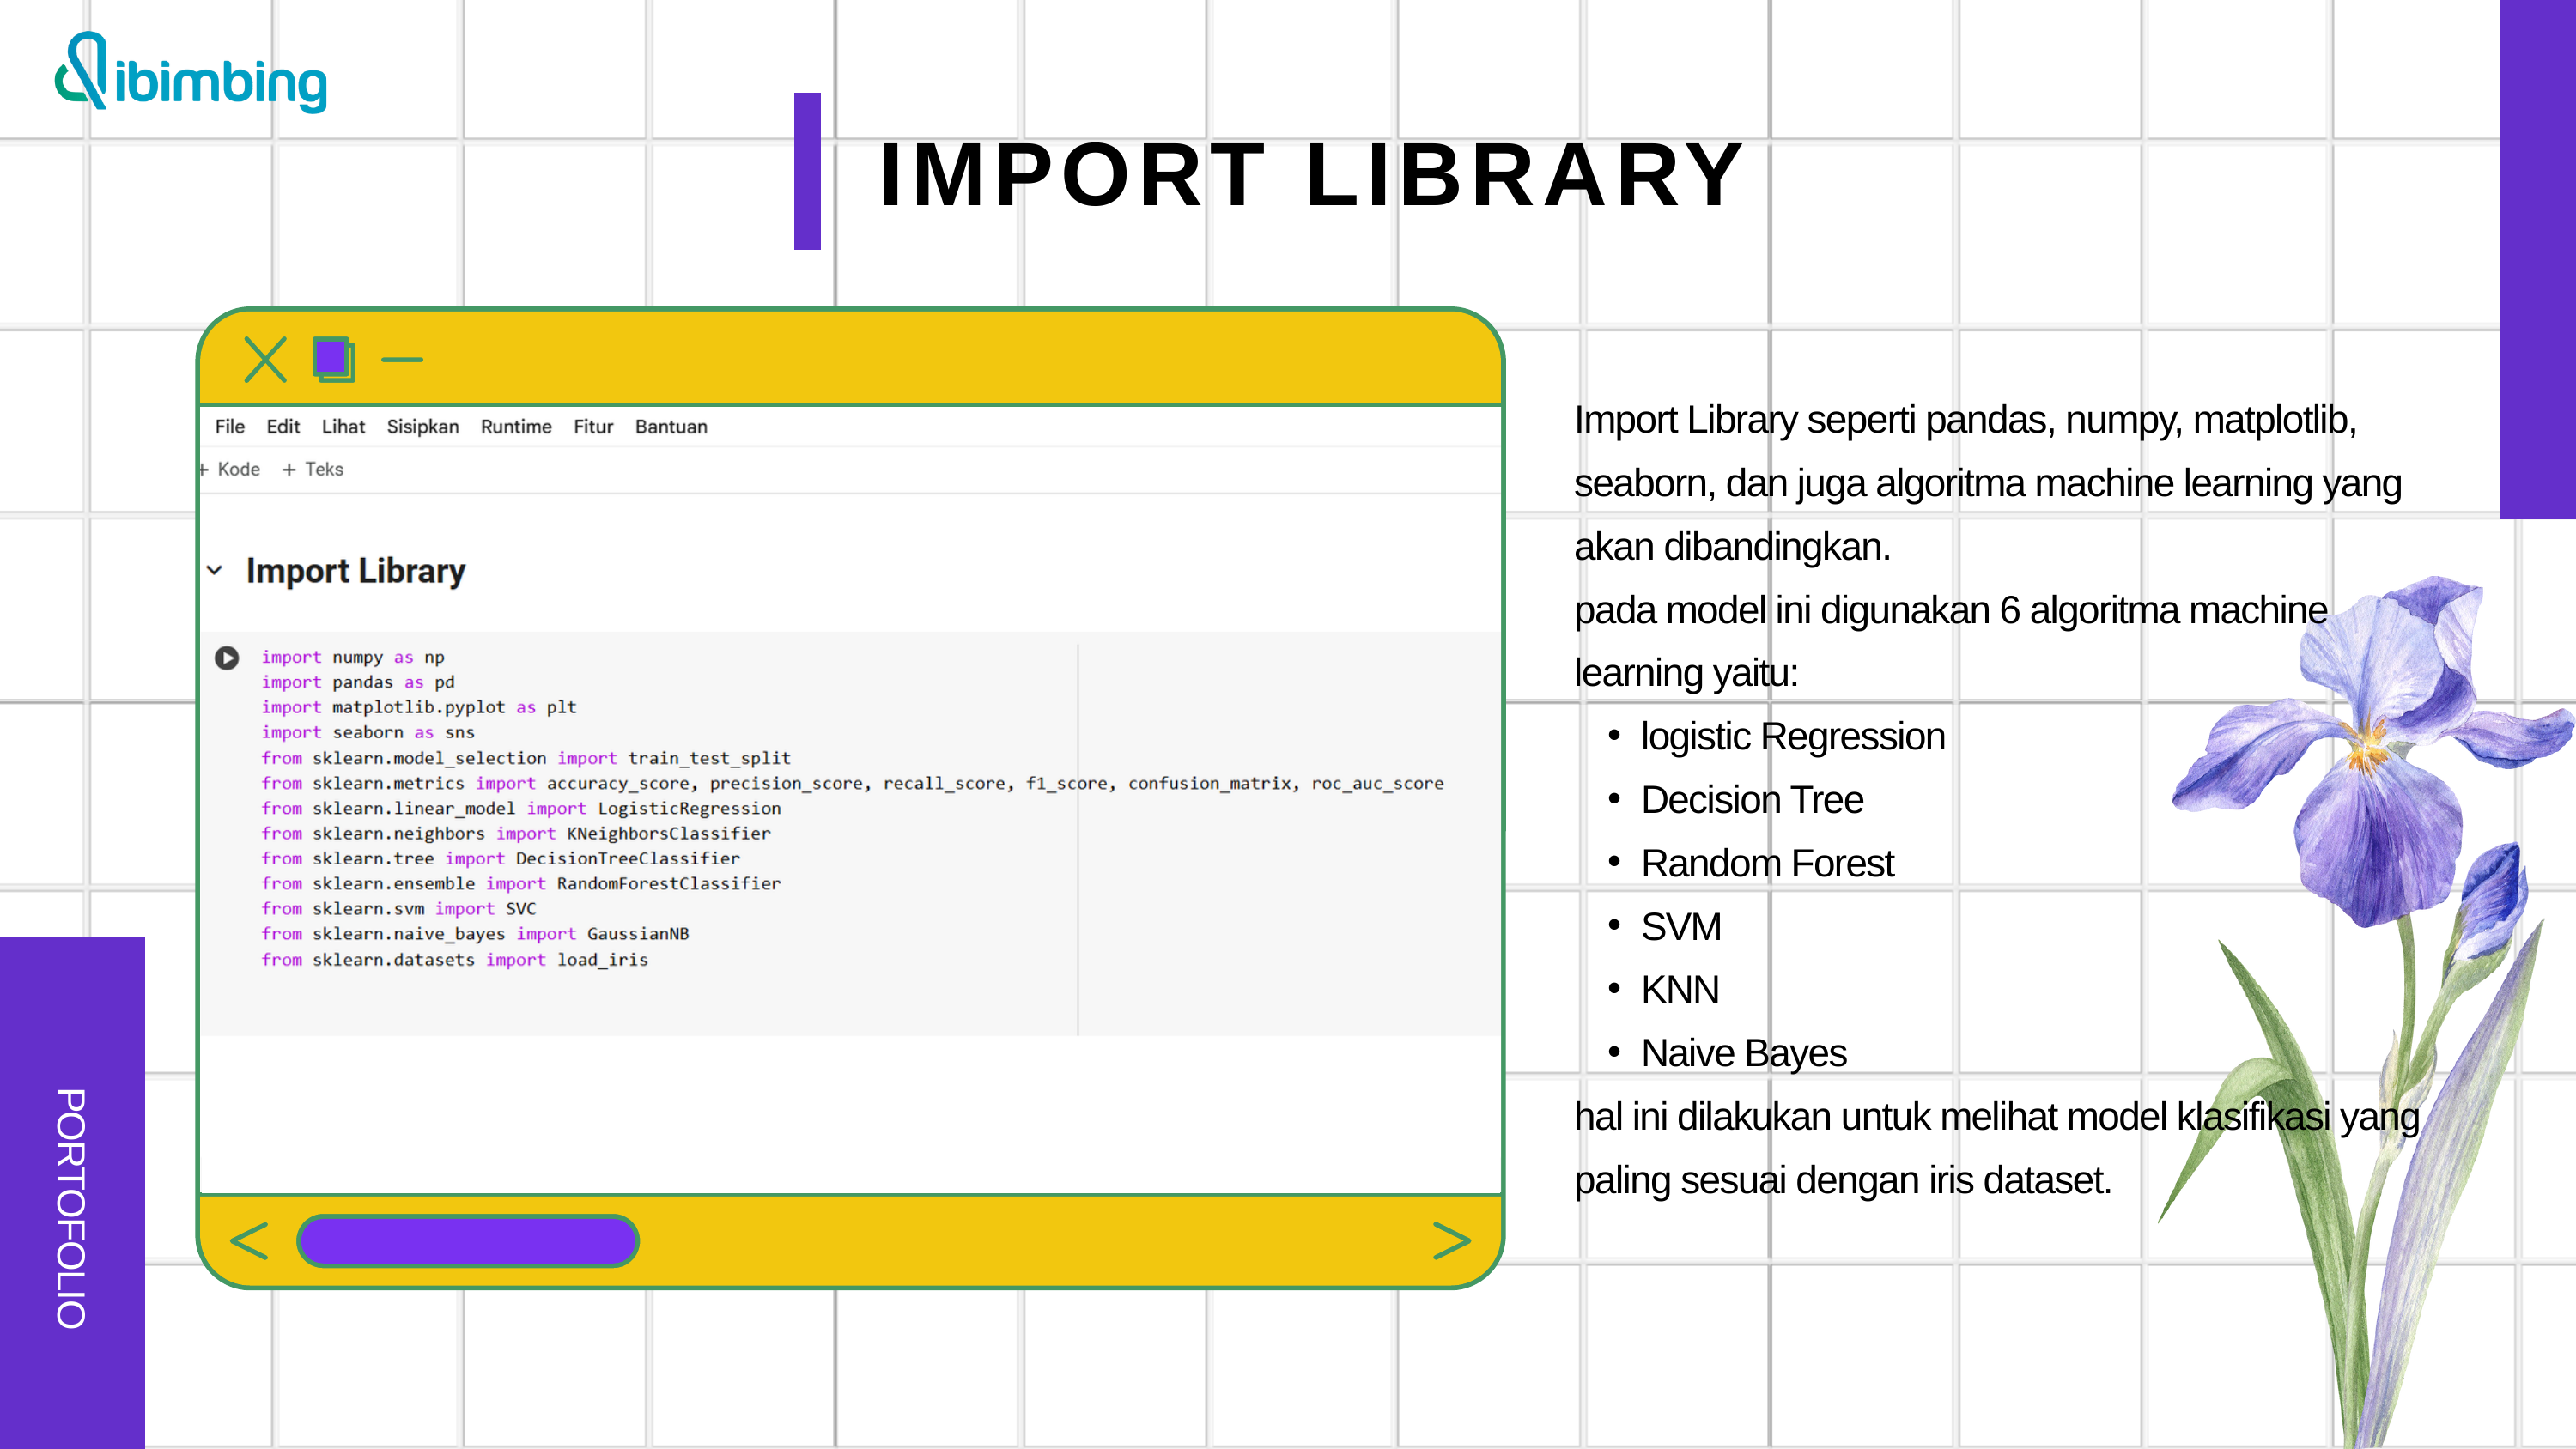

IMPORT LIBRARY

Import Library seperti pandas, numpy, matplotlib, seaborn, dan juga algoritma machine learning yang akan dibandingkan.
pada model ini digunakan 6 algoritma machine learning yaitu:
logistic Regression
Decision Tree
Random Forest
SVM
KNN
Naive Bayes
hal ini dilakukan untuk melihat model klasifikasi yang paling sesuai dengan iris dataset.

AVERY DAVIS
PORTOFOLIO